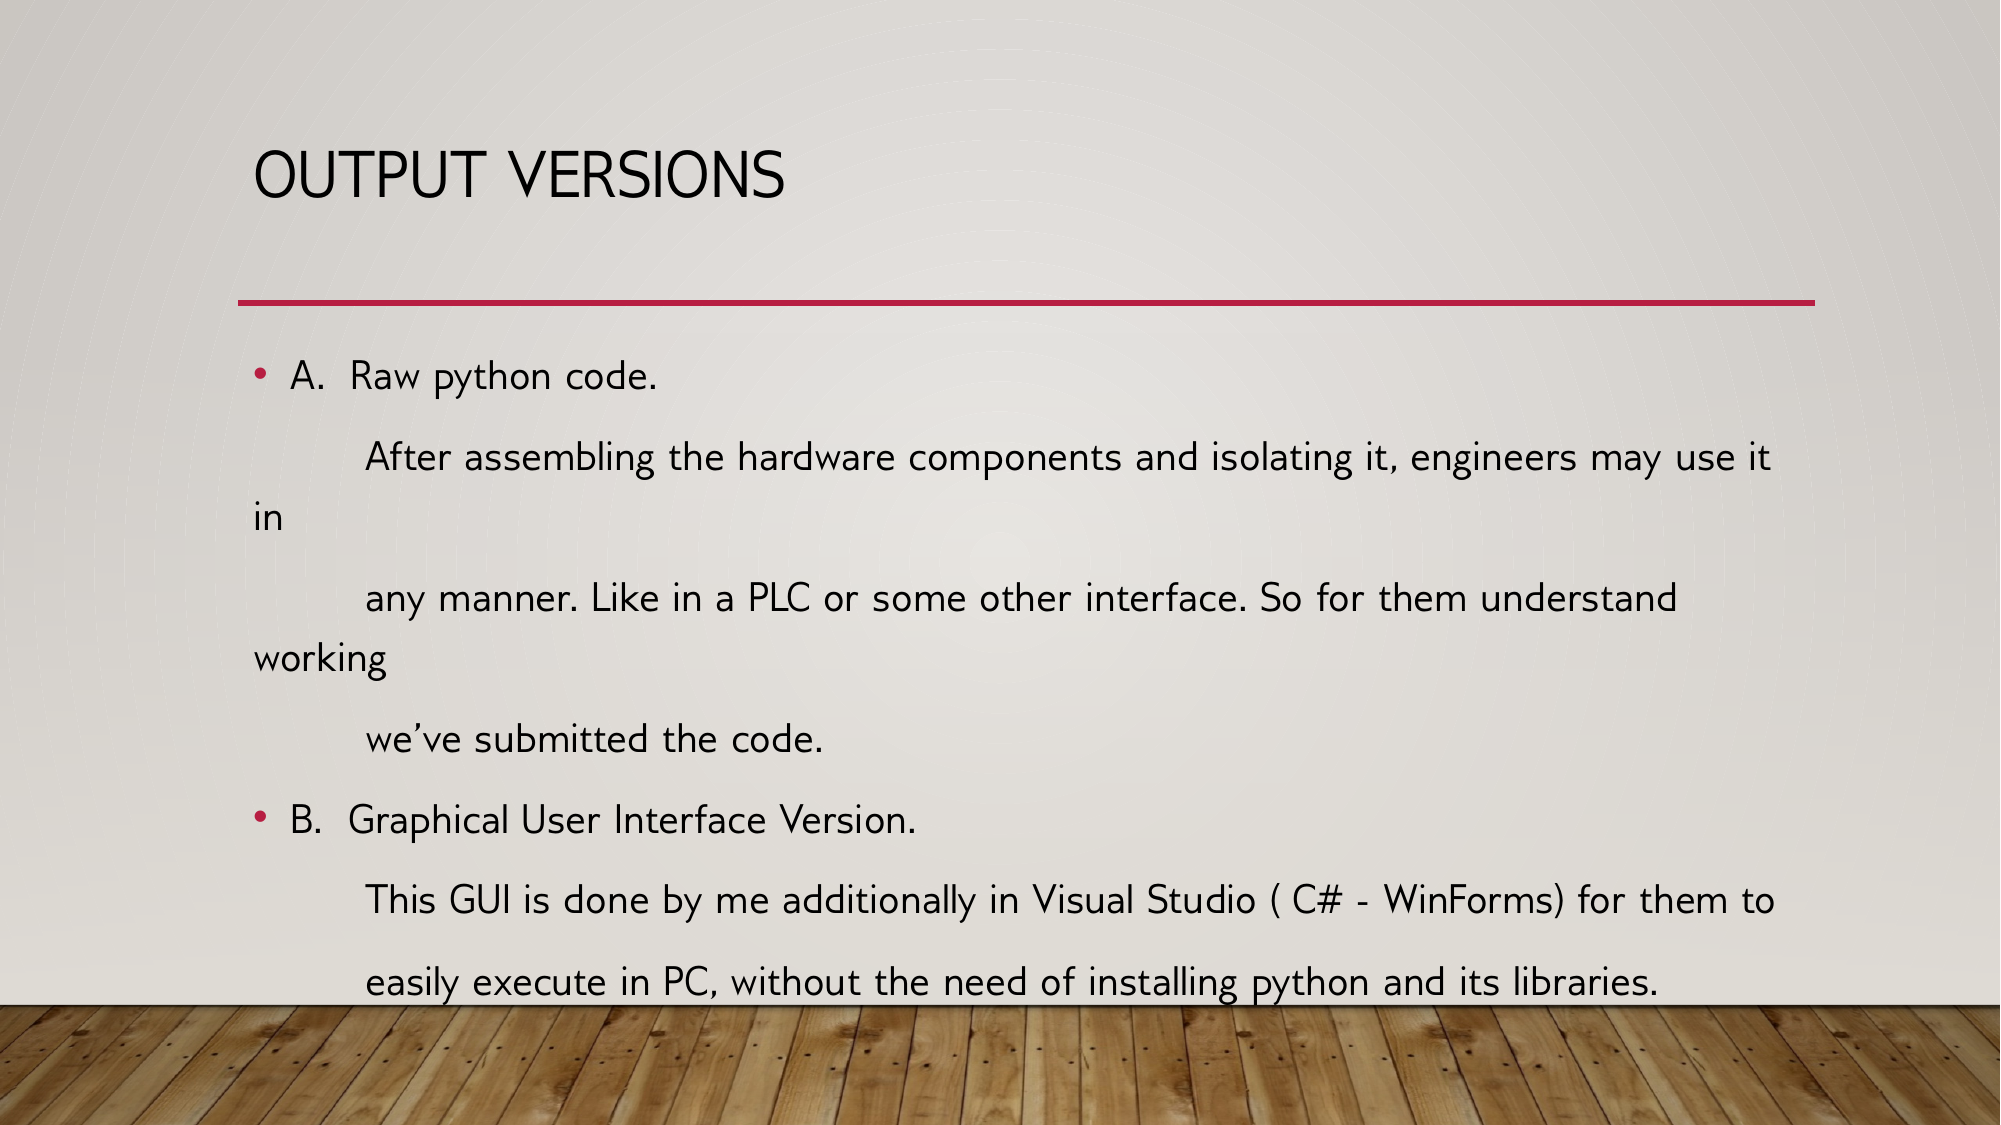

# OUTPUT VERSIONS
A.  Raw python code.
         After assembling the hardware components and isolating it, engineers may use it in
         any manner. Like in a PLC or some other interface. So for them understand working
         we’ve submitted the code.
B.  Graphical User Interface Version.
         This GUI is done by me additionally in Visual Studio ( C# - WinForms) for them to
         easily execute in PC, without the need of installing python and its libraries.